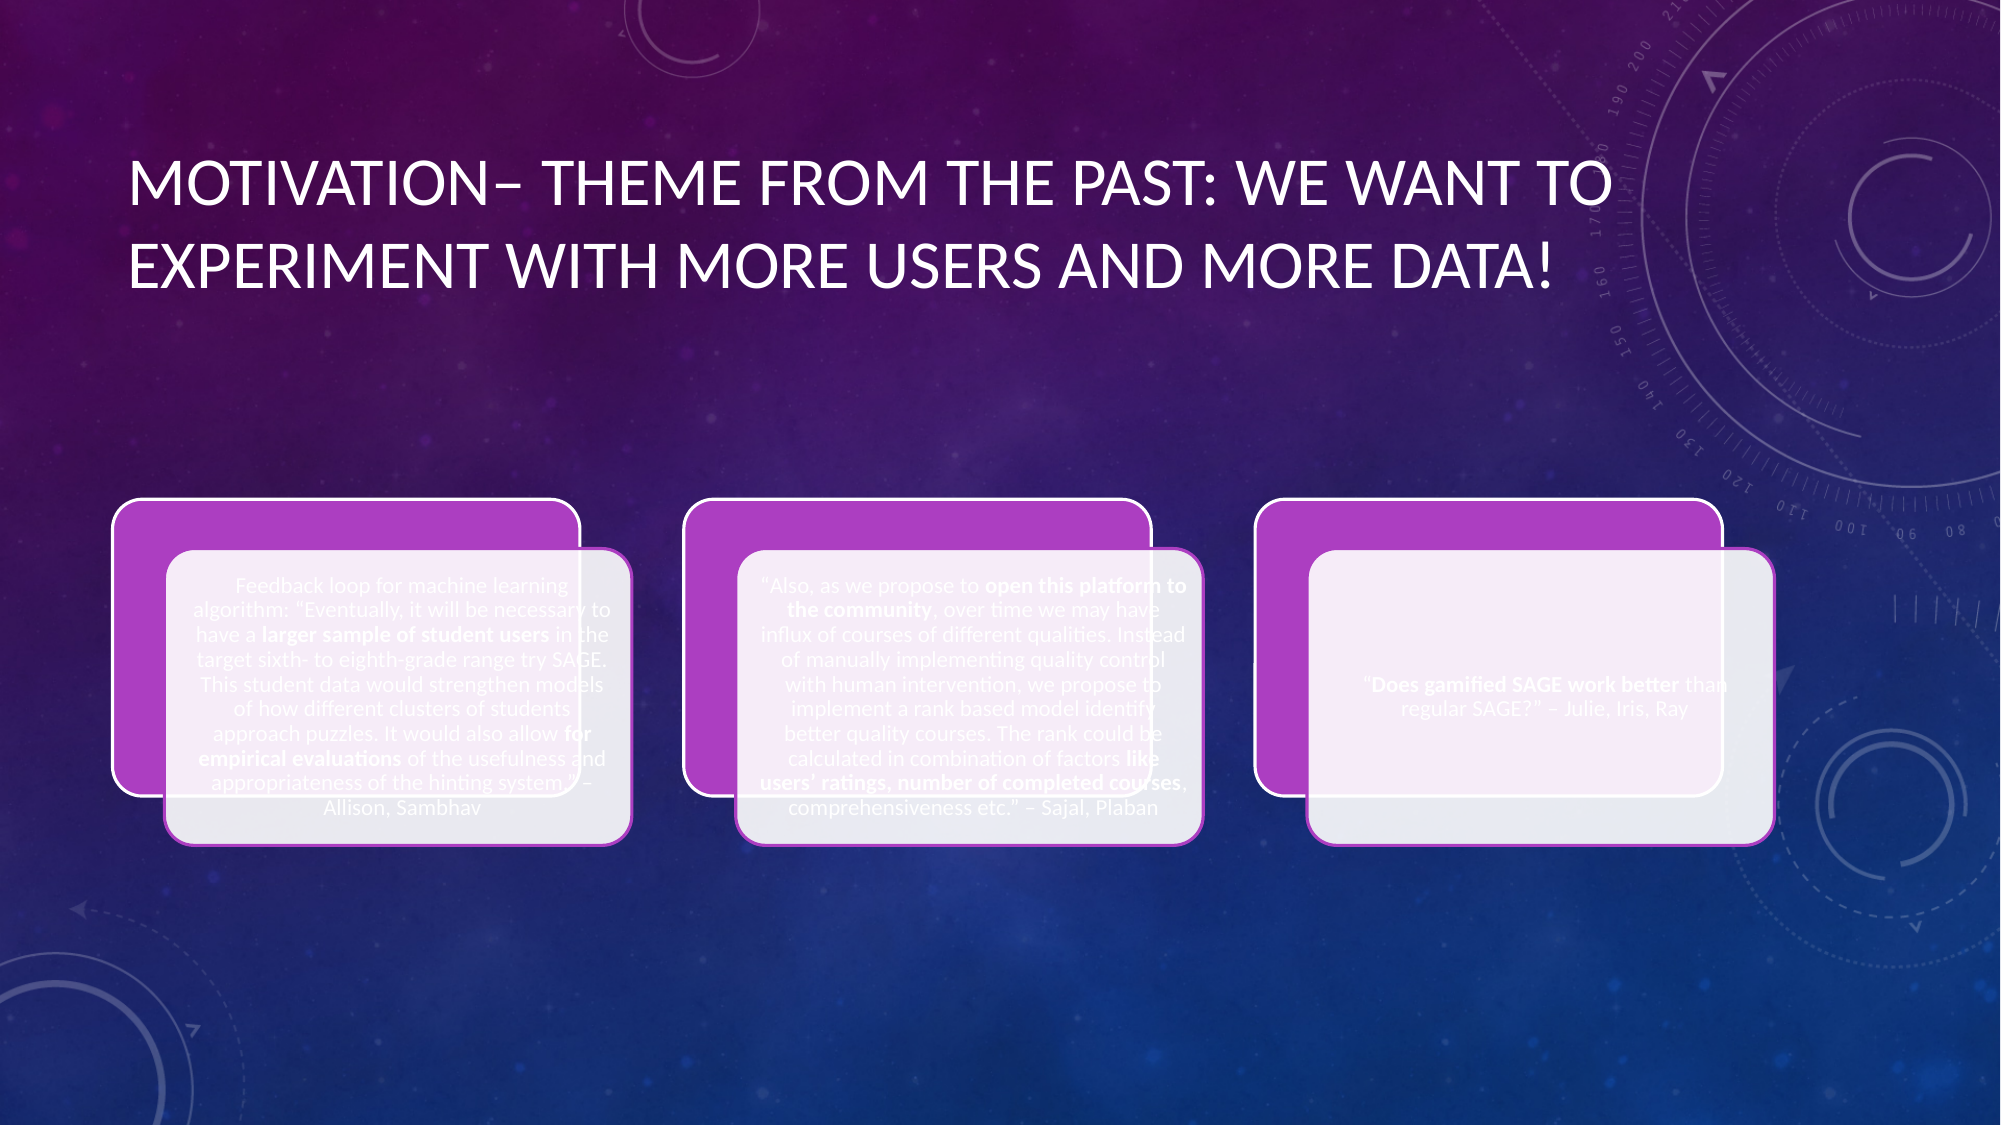

# motivation– theme from the past: we want to experiment with more users and more data!
Feedback loop for machine learning algorithm: “Eventually, it will be necessary to have a larger sample of student users in the target sixth- to eighth-grade range try SAGE. This student data would strengthen models of how different clusters of students approach puzzles. It would also allow for empirical evaluations of the usefulness and appropriateness of the hinting system.” – Allison, Sambhav
“Also, as we propose to open this platform to the community, over time we may have influx of courses of different qualities. Instead of manually implementing quality control with human intervention, we propose to implement a rank based model identify better quality courses. The rank could be calculated in combination of factors like users’ ratings, number of completed courses, comprehensiveness etc.” – Sajal, Plaban
“Does gamified SAGE work better than regular SAGE?” – Julie, Iris, Ray